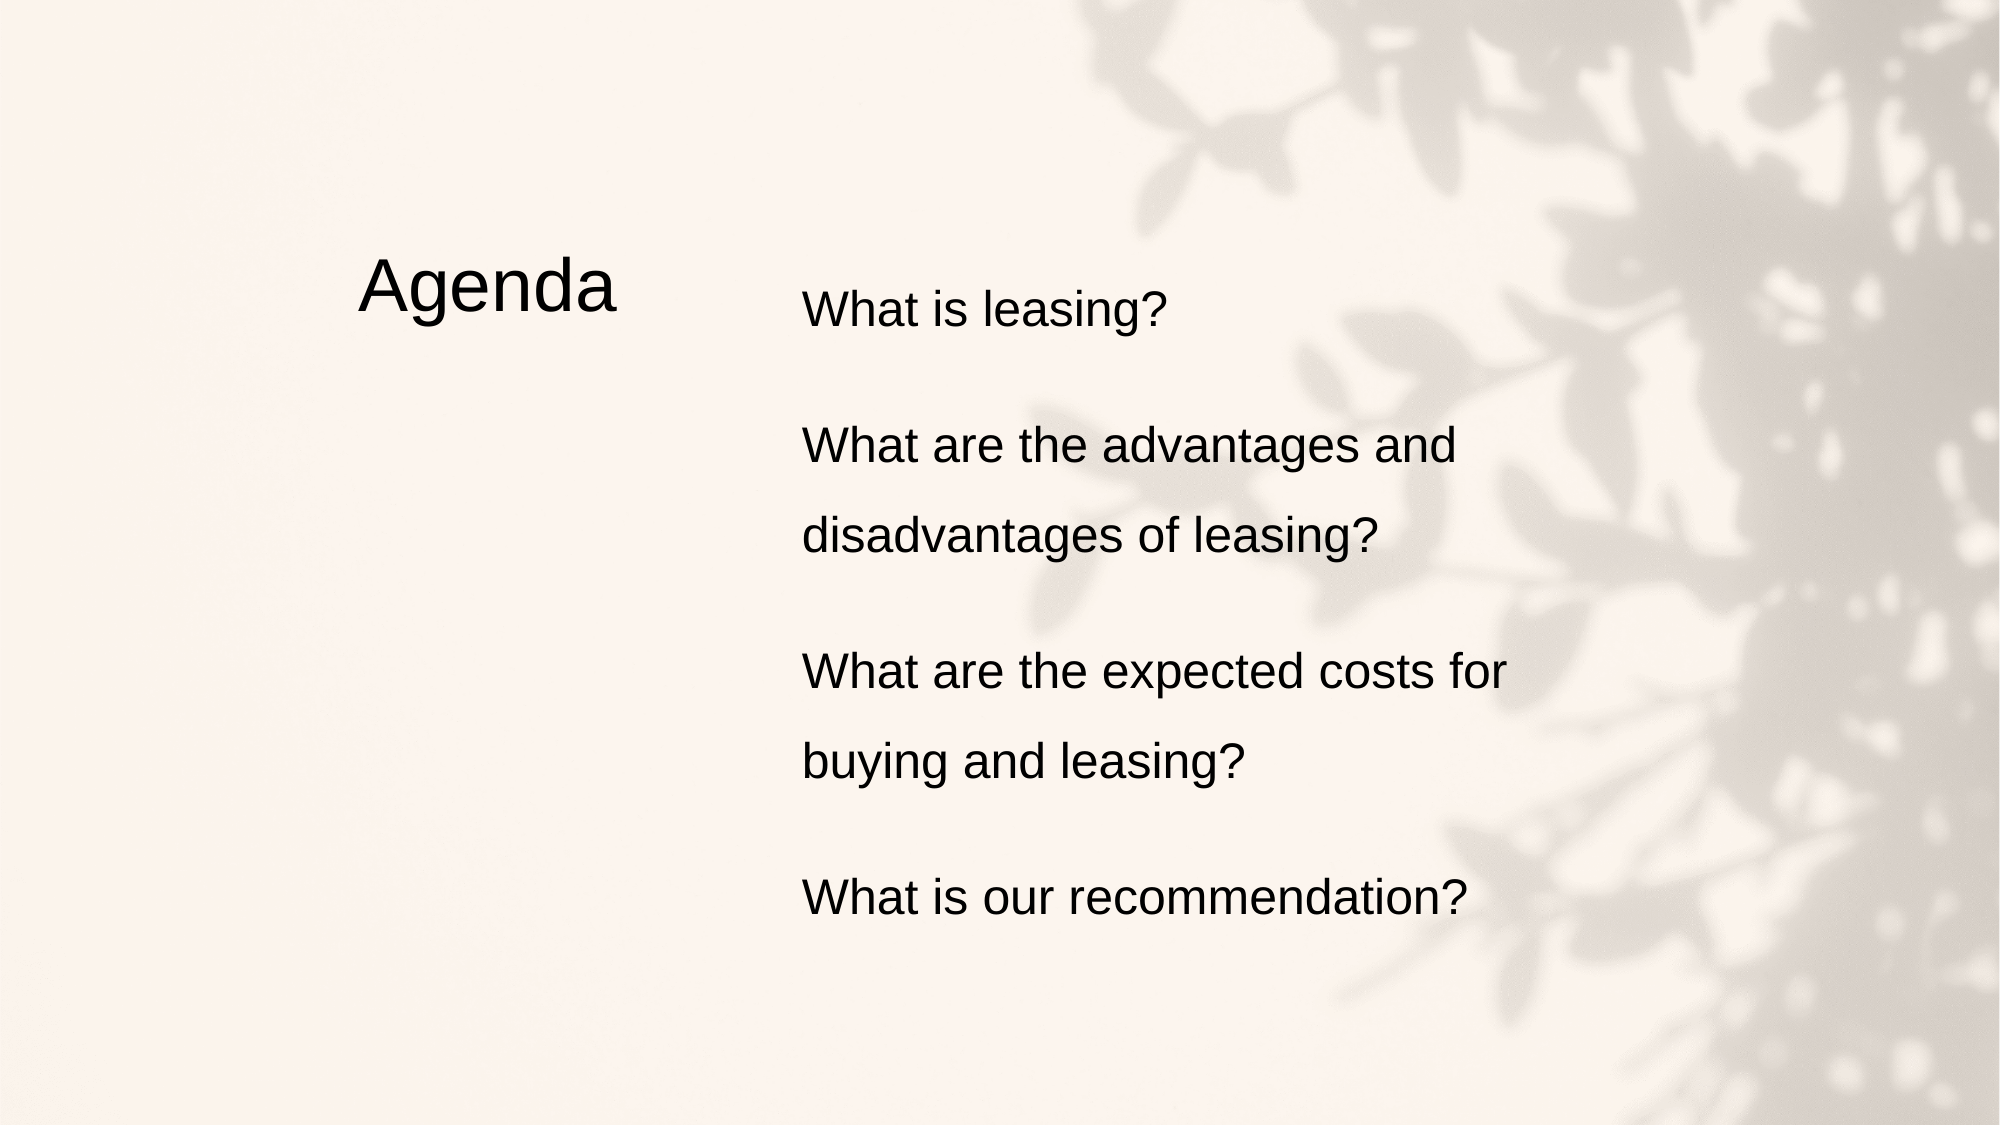

What is leasing?
What are the advantages and disadvantages of leasing?
What are the expected costs for buying and leasing?
What is our recommendation?
# Agenda